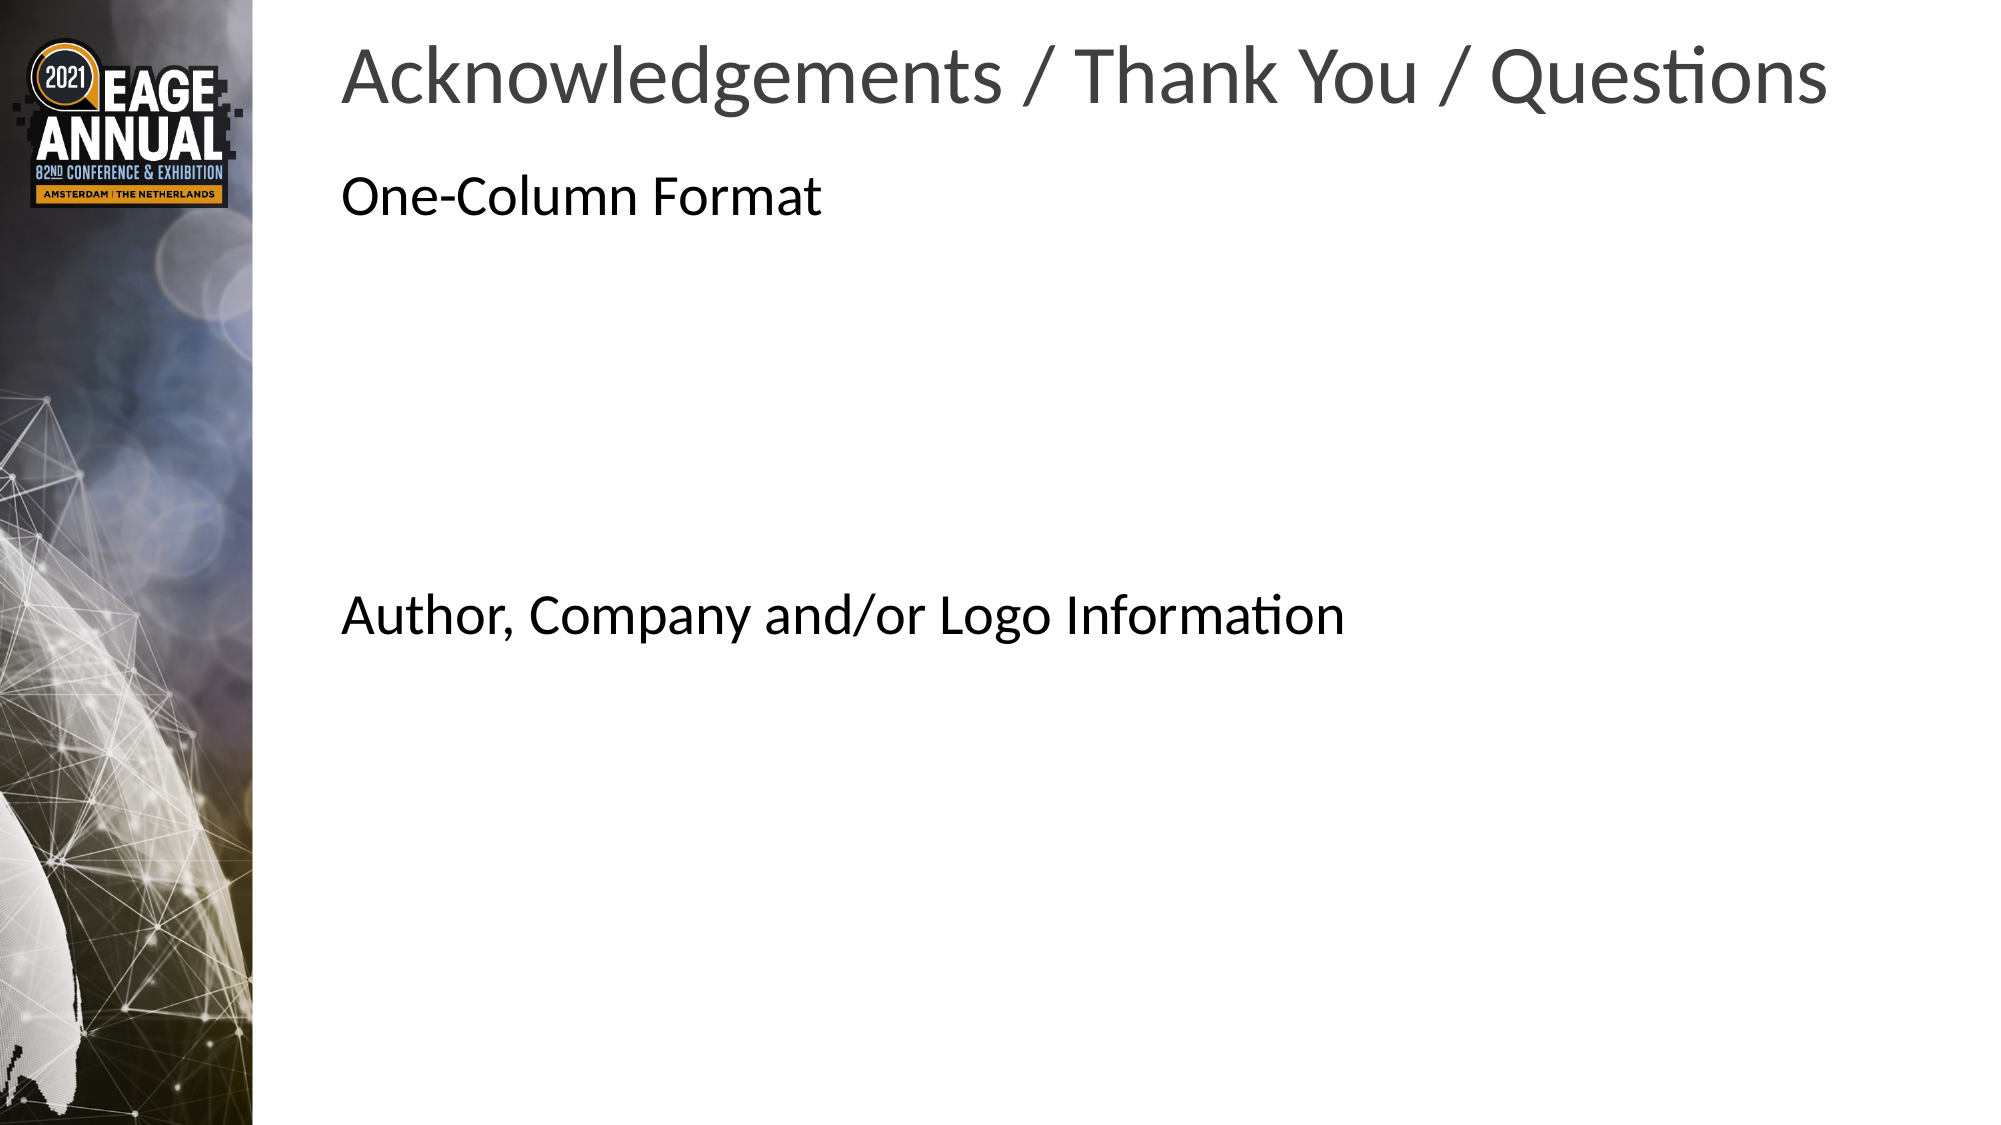

# Acknowledgements / Thank You / Questions
One-Column Format

Author, Company and/or Logo Information